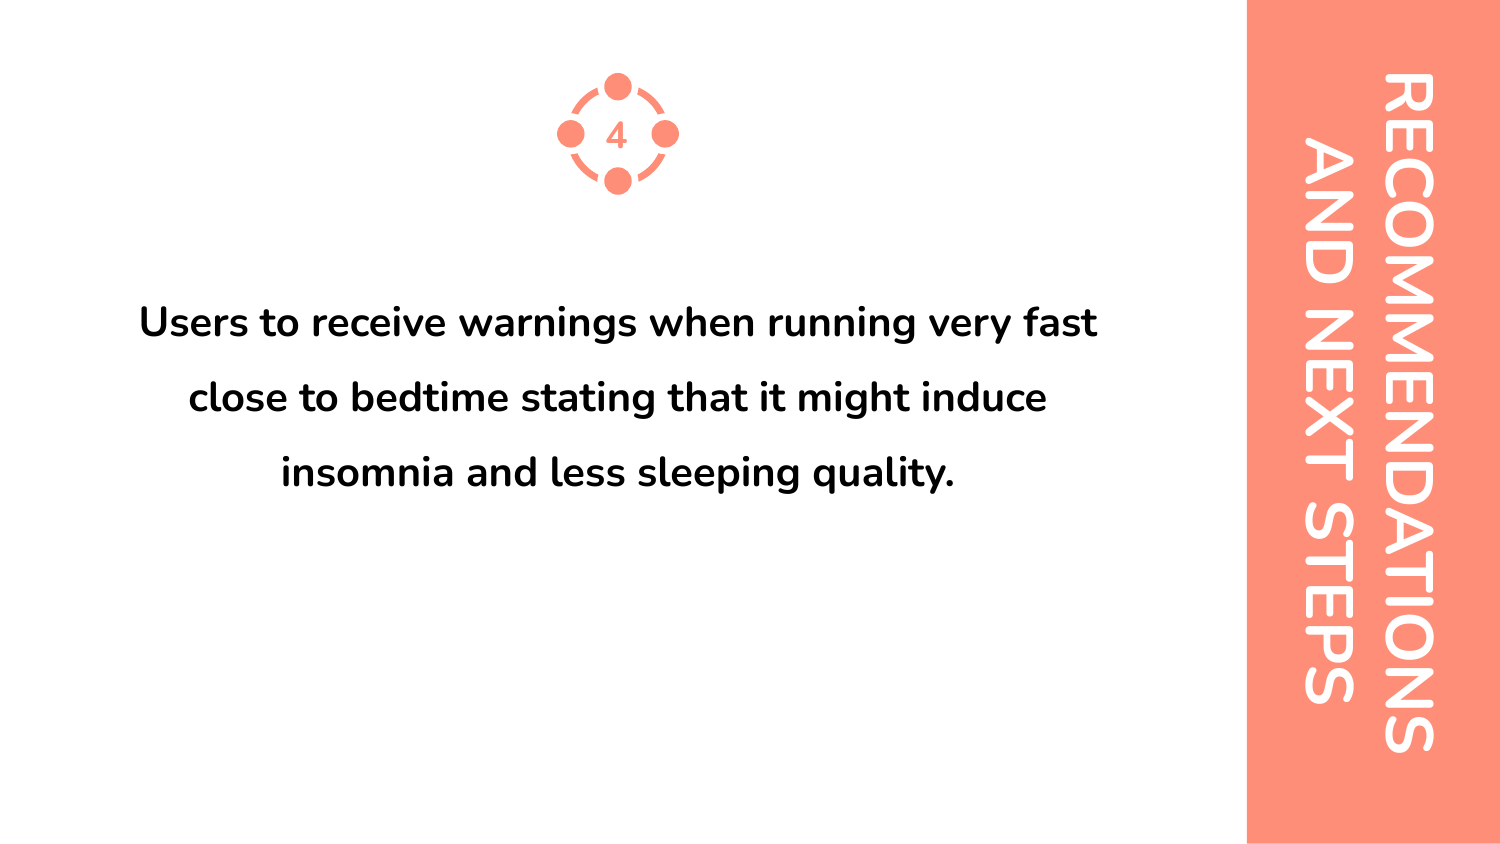

RECOMMENDATIONS
AND NEXT STEPS

4
Users to receive warnings when running very fast close to bedtime stating that it might induce insomnia and less sleeping quality.